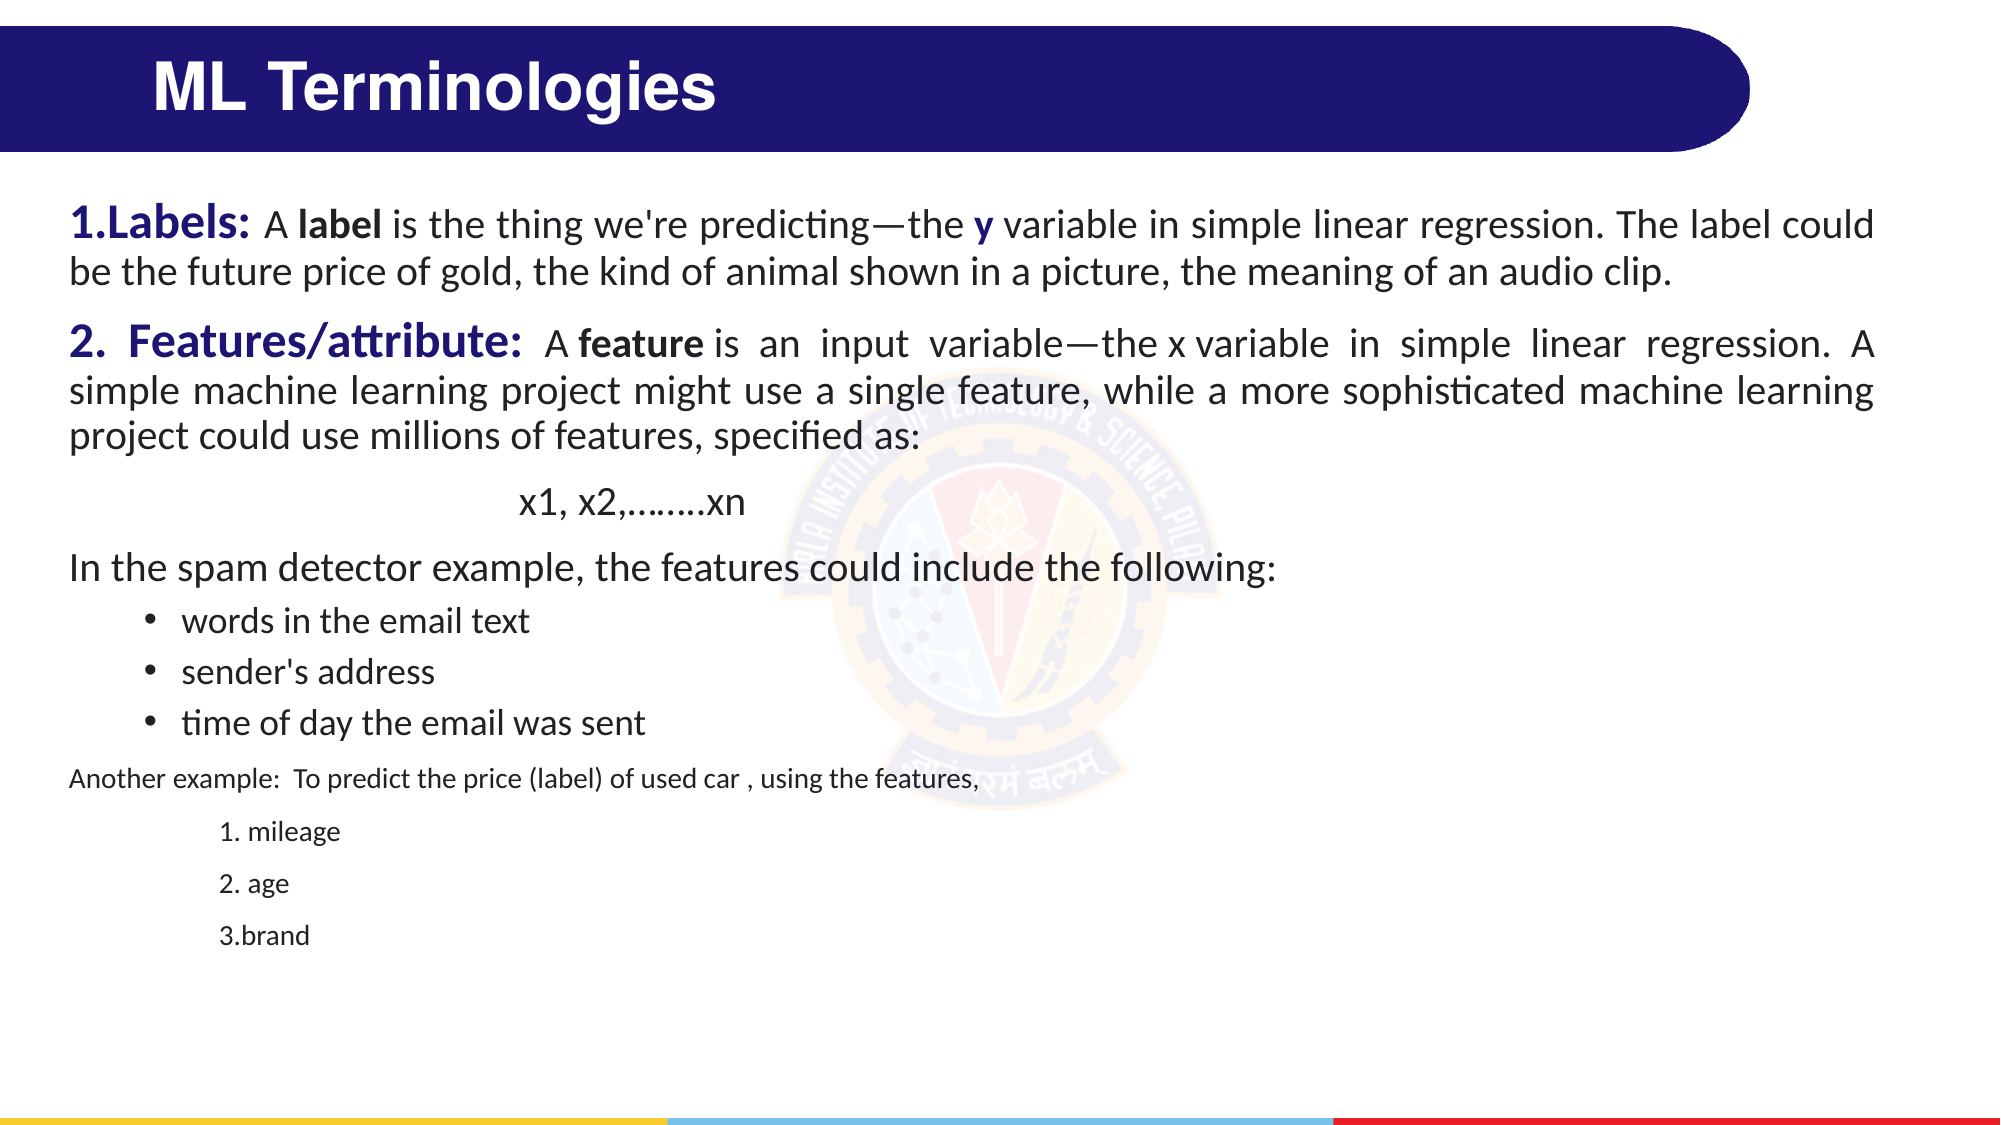

# ML Terminologies
1.Labels: A label is the thing we're predicting—the y variable in simple linear regression. The label could be the future price of gold, the kind of animal shown in a picture, the meaning of an audio clip.
2. Features/attribute: A feature is an input variable—the x variable in simple linear regression. A simple machine learning project might use a single feature, while a more sophisticated machine learning project could use millions of features, specified as:
			x1, x2,……..xn
In the spam detector example, the features could include the following:
words in the email text
sender's address
time of day the email was sent
Another example:  To predict the price (label) of used car , using the features,
	1. mileage
	2. age
	3.brand